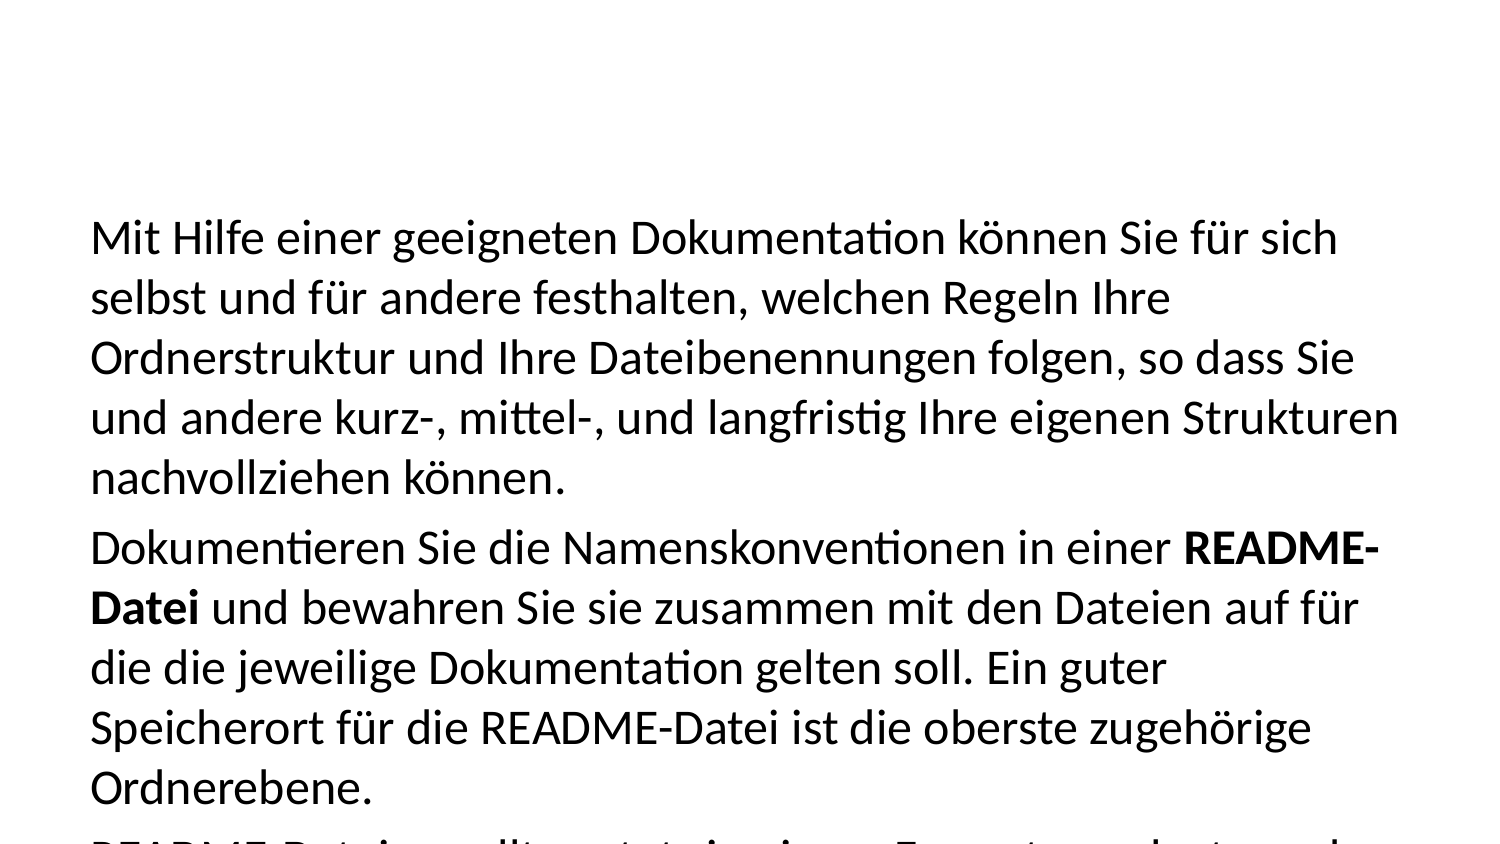

Mit Hilfe einer geeigneten Dokumentation können Sie für sich selbst und für andere festhalten, welchen Regeln Ihre Ordnerstruktur und Ihre Dateibenennungen folgen, so dass Sie und andere kurz-, mittel-, und langfristig Ihre eigenen Strukturen nachvollziehen können.
Dokumentieren Sie die Namenskonventionen in einer README-Datei und bewahren Sie sie zusammen mit den Dateien auf für die die jeweilige Dokumentation gelten soll. Ein guter Speicherort für die README-Datei ist die oberste zugehörige Ordnerebene.
README-Dateien sollten stets in einem Format angelegt werden, das einfach und schnell lesbar ist. Eine reine Textdatei ist für eine Dokumentation vollkommen ausreichend. Empfehenswerte Formate für Ihre README-Dateien sind beispielweise reine Textdateien (.txt), Markdown-Dateien (.md) oder Rich-Text-Dateien (.rtf). Diese Formate sind interoperabel und benötigen kein spezielles Programm, sondern können von jedem beliebigen Texteditor geöffnet werden.
Informationen in den Dateinamen, die Sie über Abkürzungen kodieren, sollten Sie unbedingt in übersichtlicher Form in Ihrer Dokumentation festhalten.